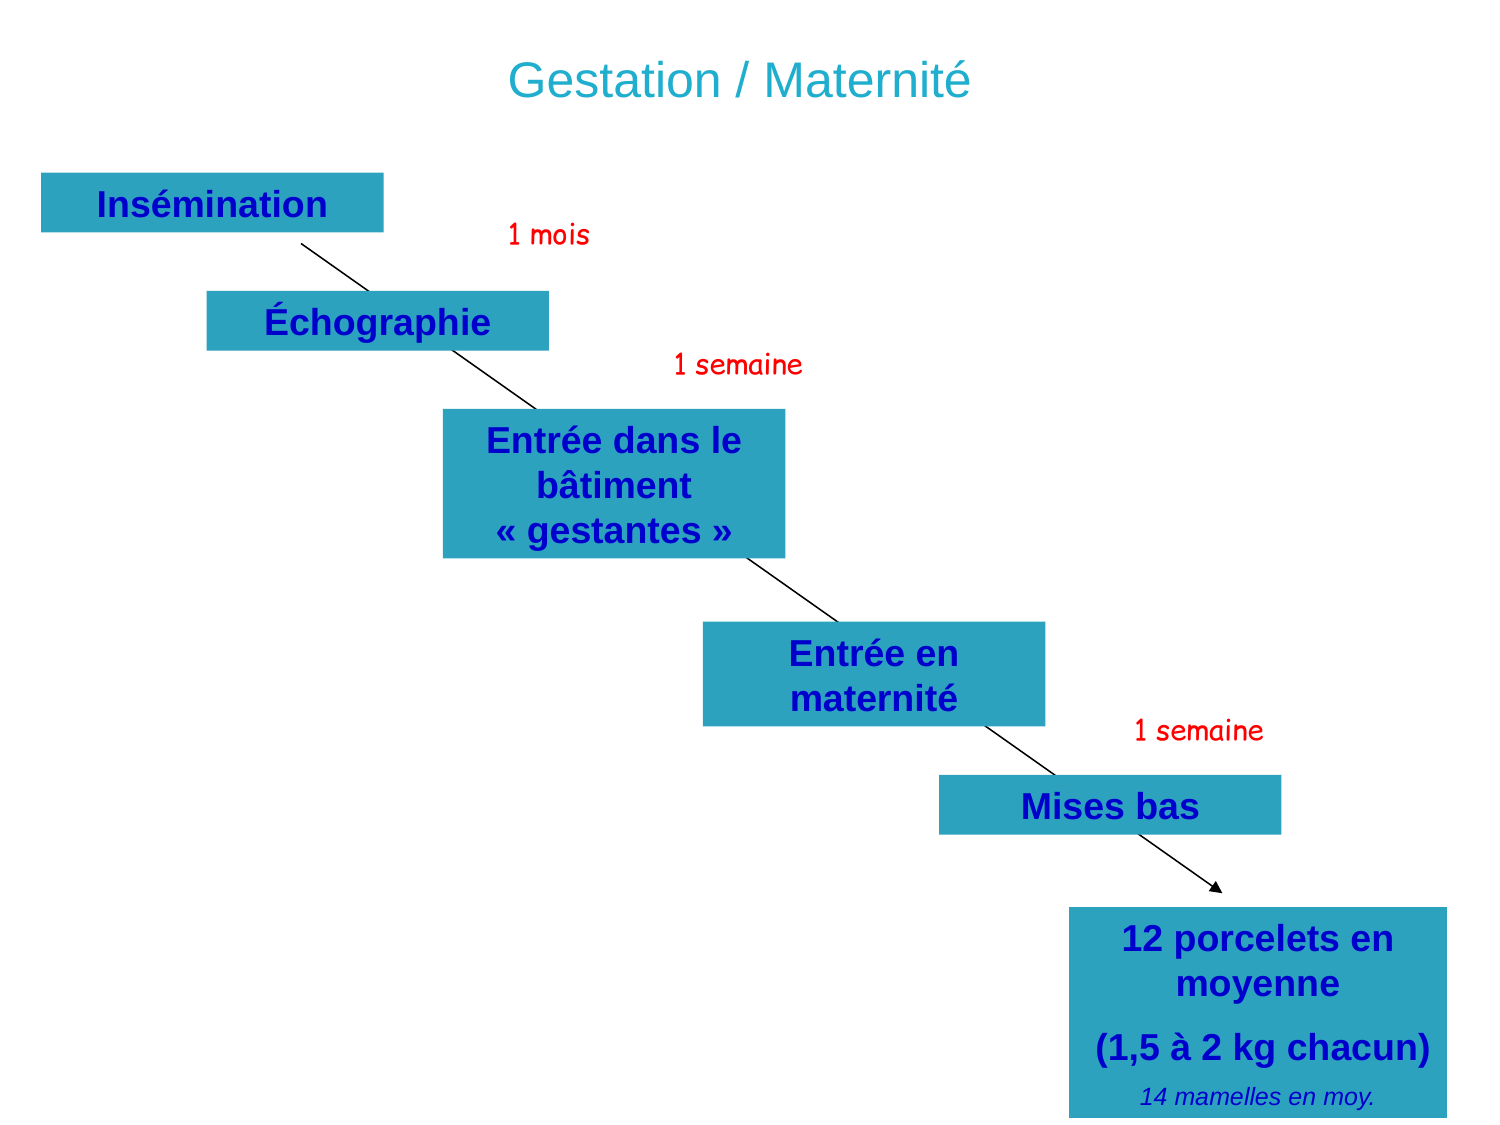

# Gestation / Maternité
Insémination
1 mois

Échographie
1 semaine
Entrée dans le bâtiment « gestantes »
Entrée en maternité
1 semaine
Mises bas
12 porcelets en moyenne
 (1,5 à 2 kg chacun)
14 mamelles en moy.